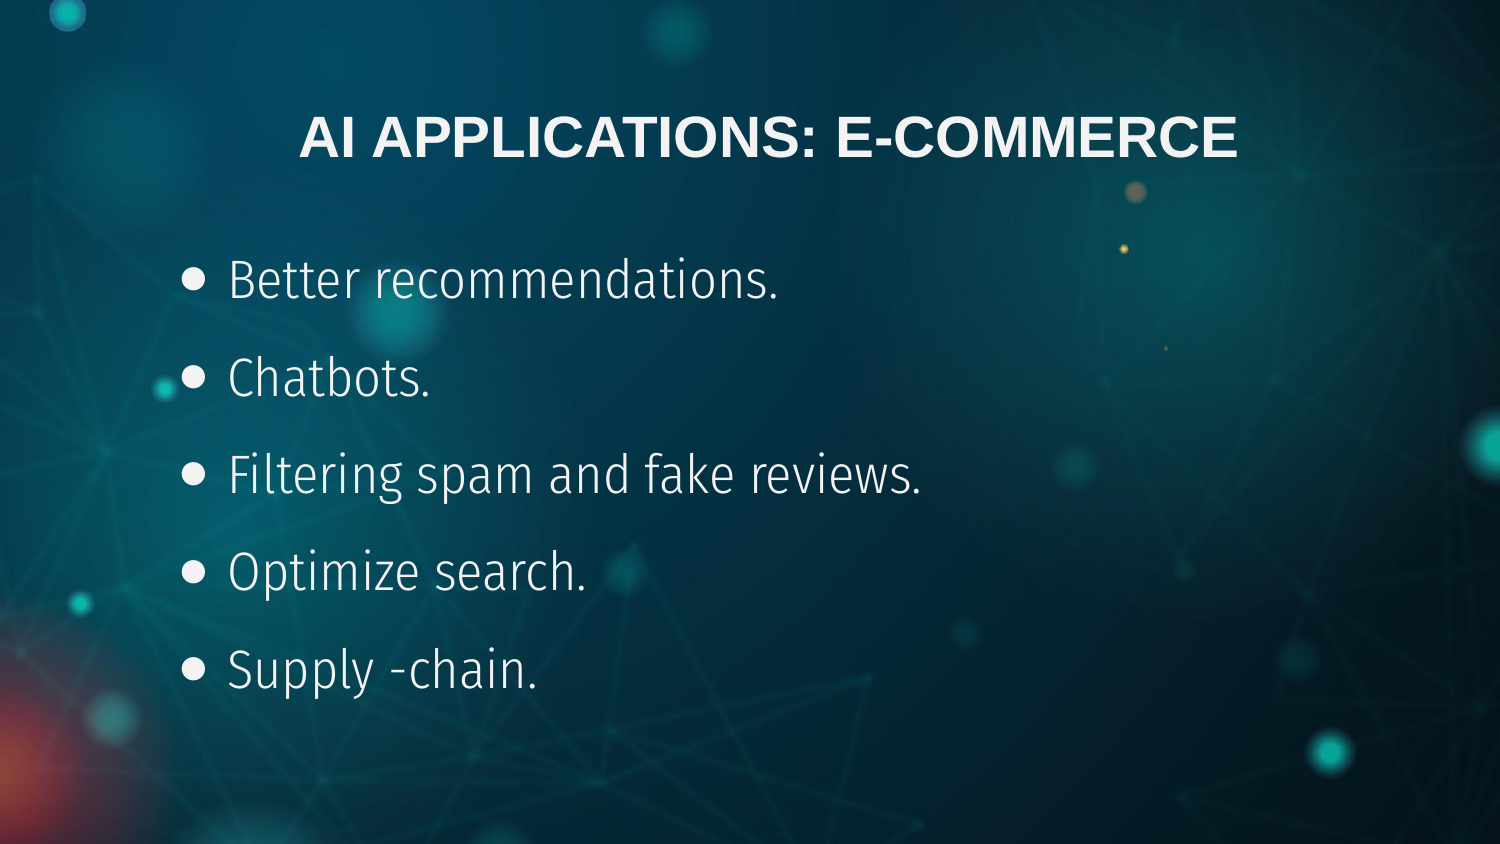

AI APPLICATIONS: E-COMMERCE
Better recommendations.
Chatbots.
Filtering spam and fake reviews.
Optimize search.
Supply -chain.